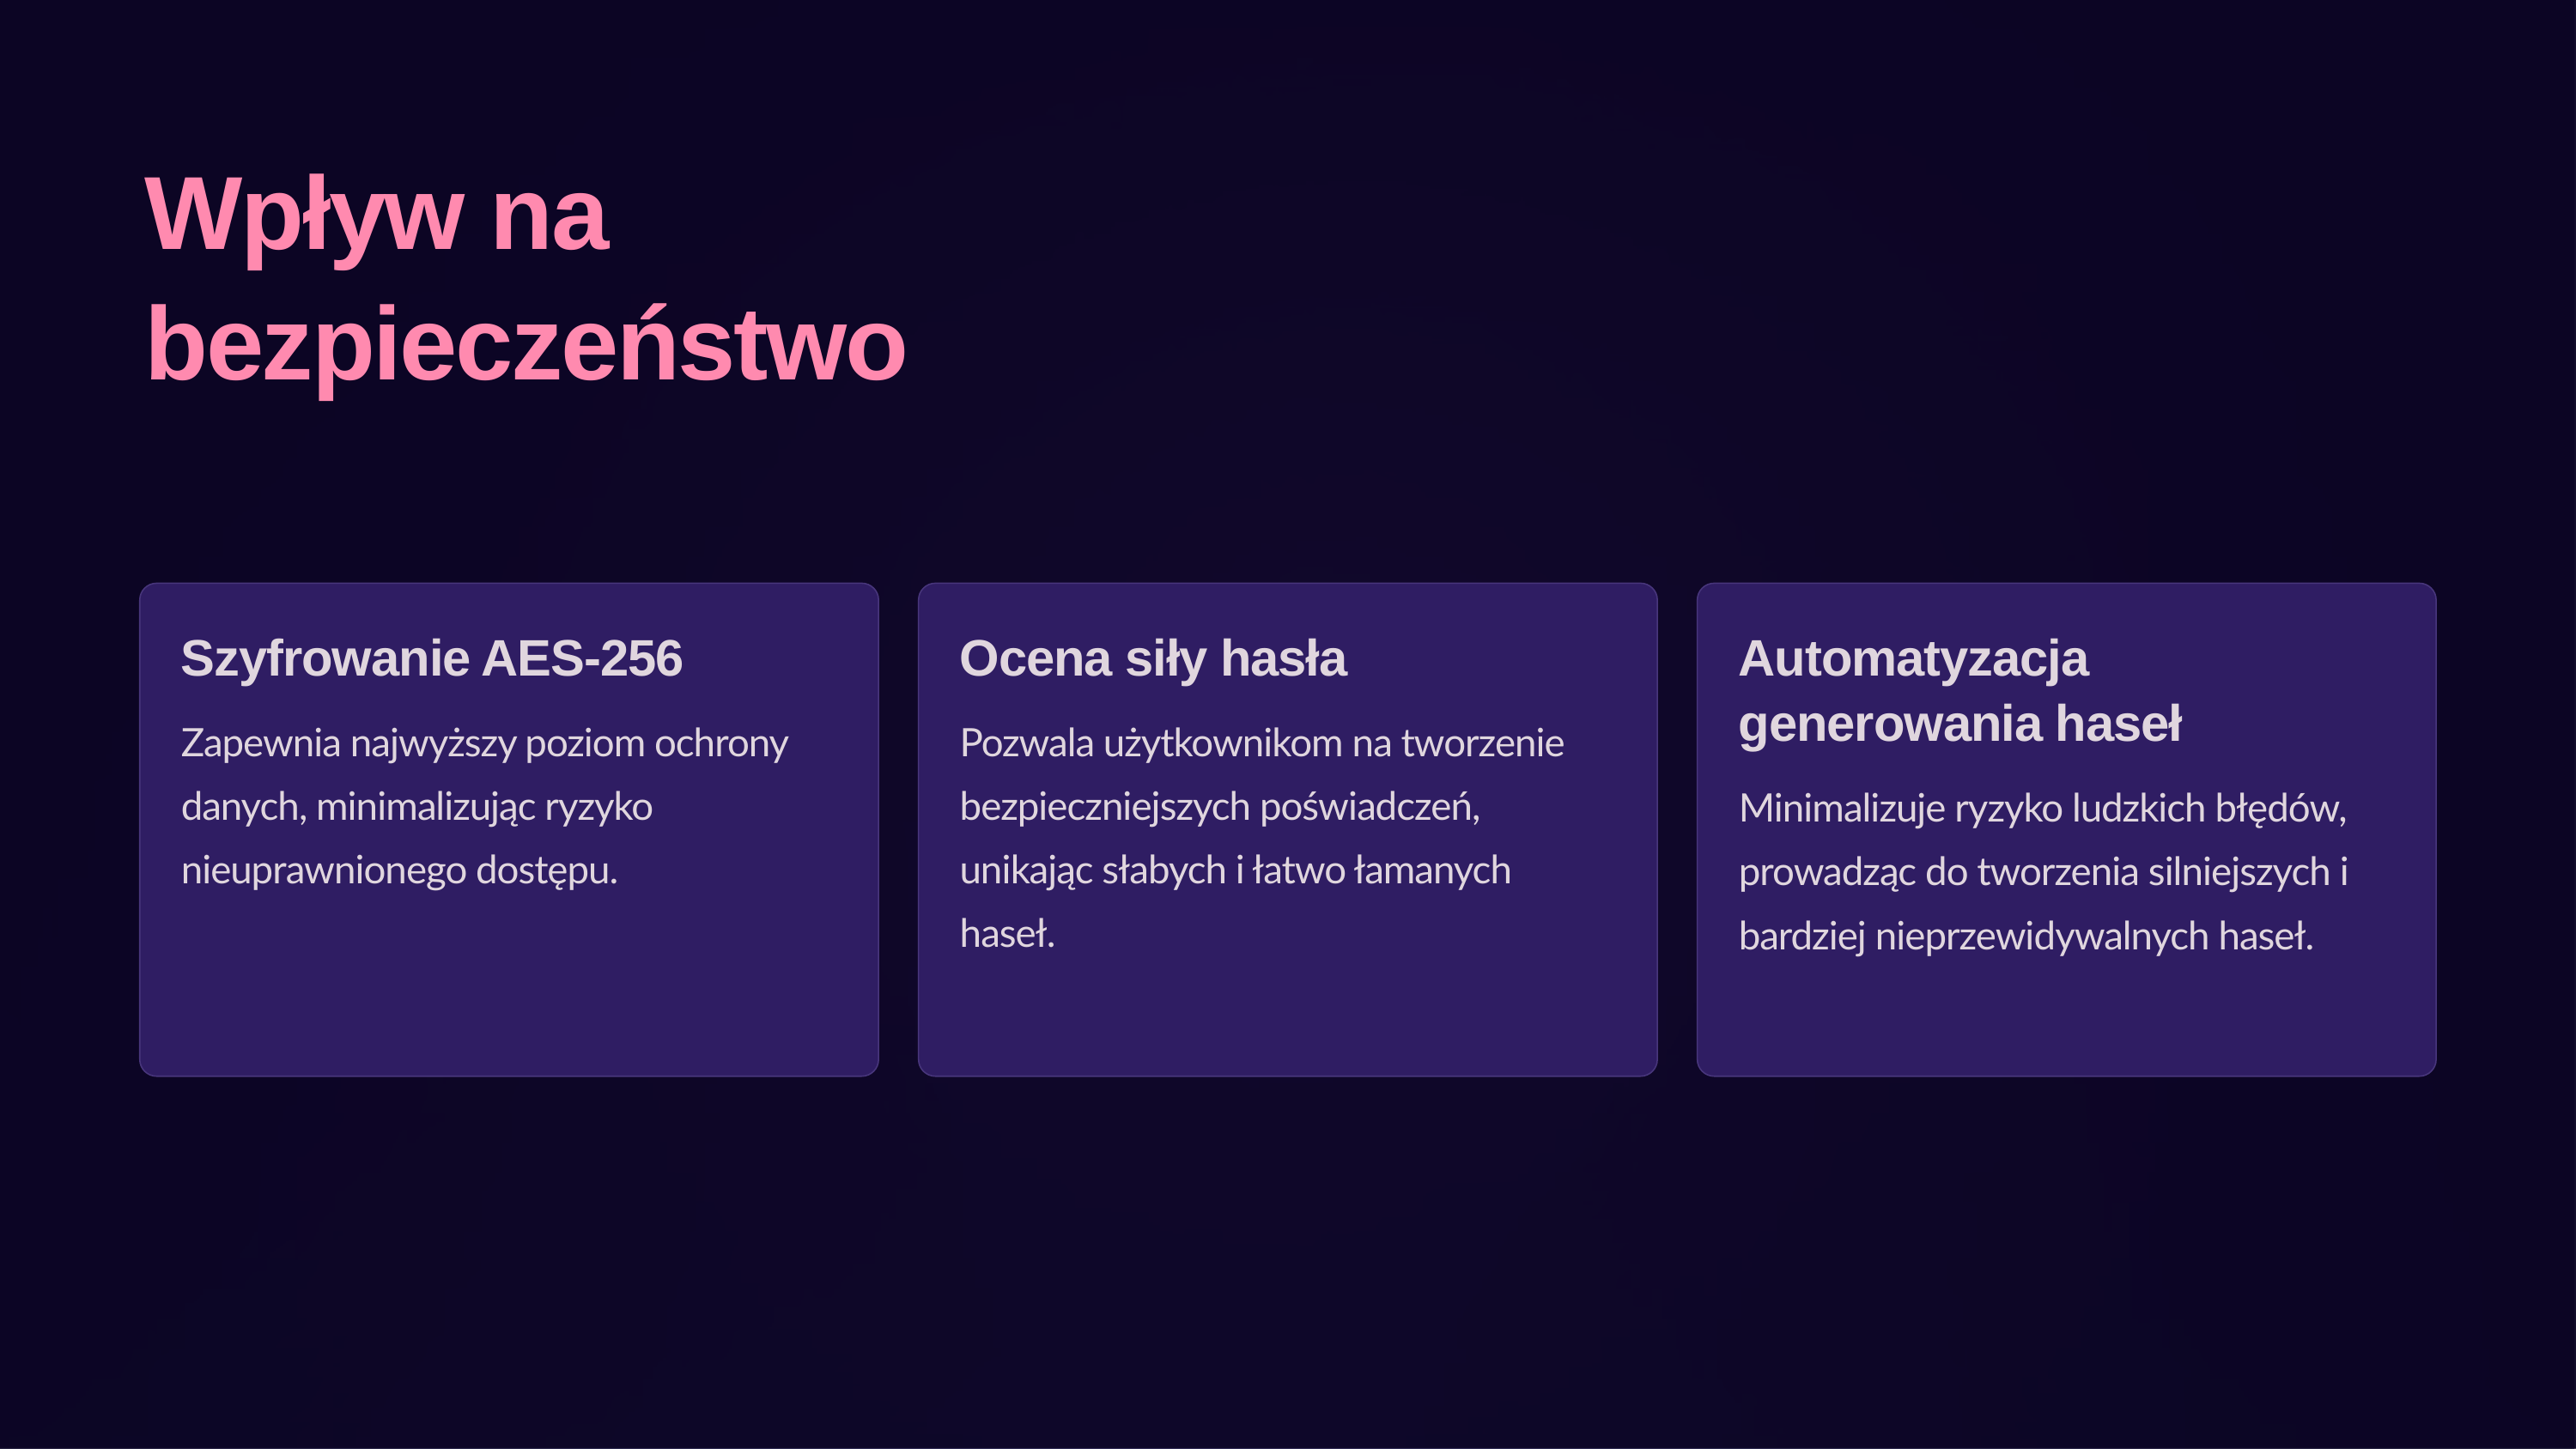

Wpływ na bezpieczeństwo

Szyfrowanie AES-256
Ocena siły hasła
Automatyzacja generowania haseł
Zapewnia najwyższy poziom ochrony danych, minimalizując ryzyko nieuprawnionego dostępu.
Pozwala użytkownikom na tworzenie bezpieczniejszych poświadczeń, unikając słabych i łatwo łamanych haseł.
Minimalizuje ryzyko ludzkich błędów, prowadząc do tworzenia silniejszych i bardziej nieprzewidywalnych haseł.